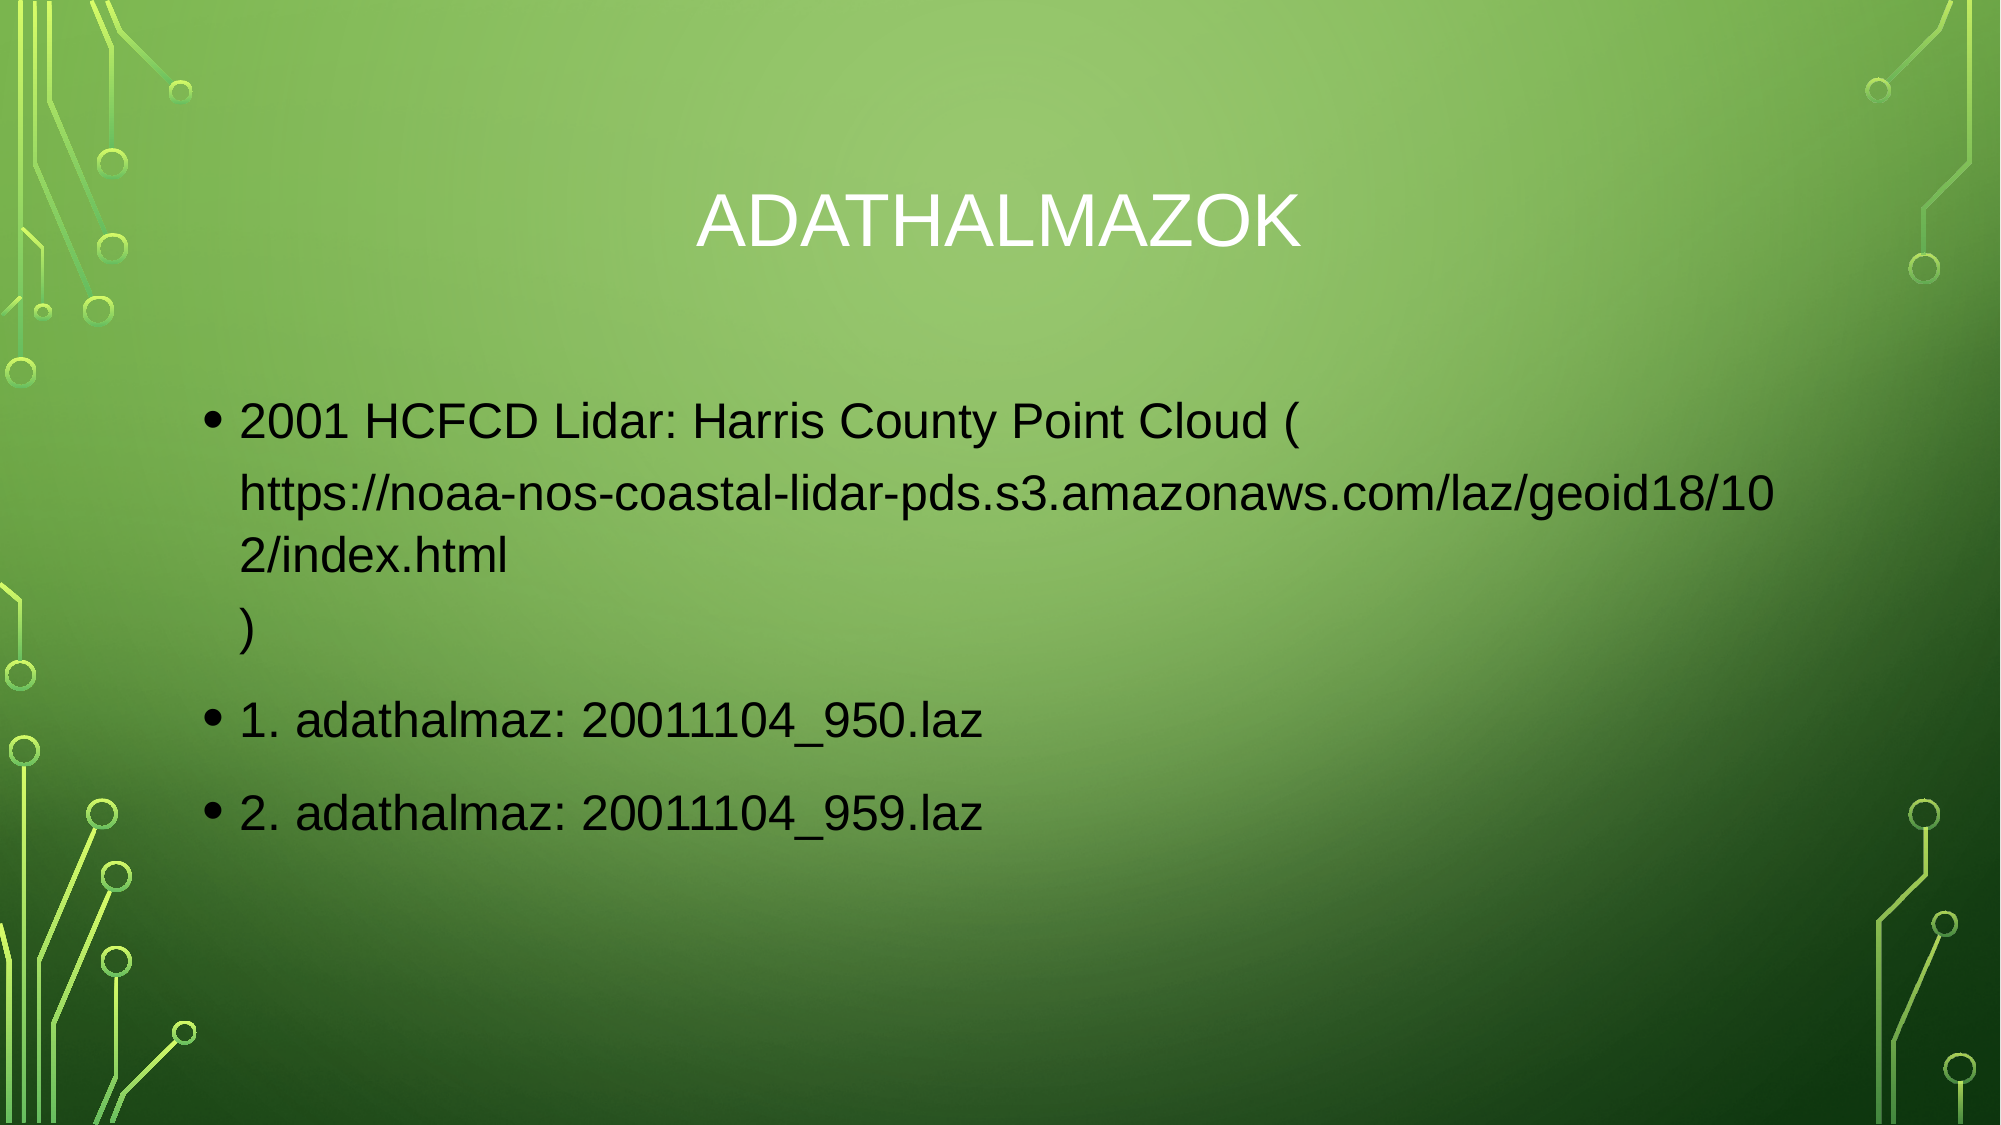

# Adathalmazok
2001 HCFCD Lidar: Harris County Point Cloud (https://noaa-nos-coastal-lidar-pds.s3.amazonaws.com/laz/geoid18/102/index.html)
1. adathalmaz: 20011104_950.laz
2. adathalmaz: 20011104_959.laz